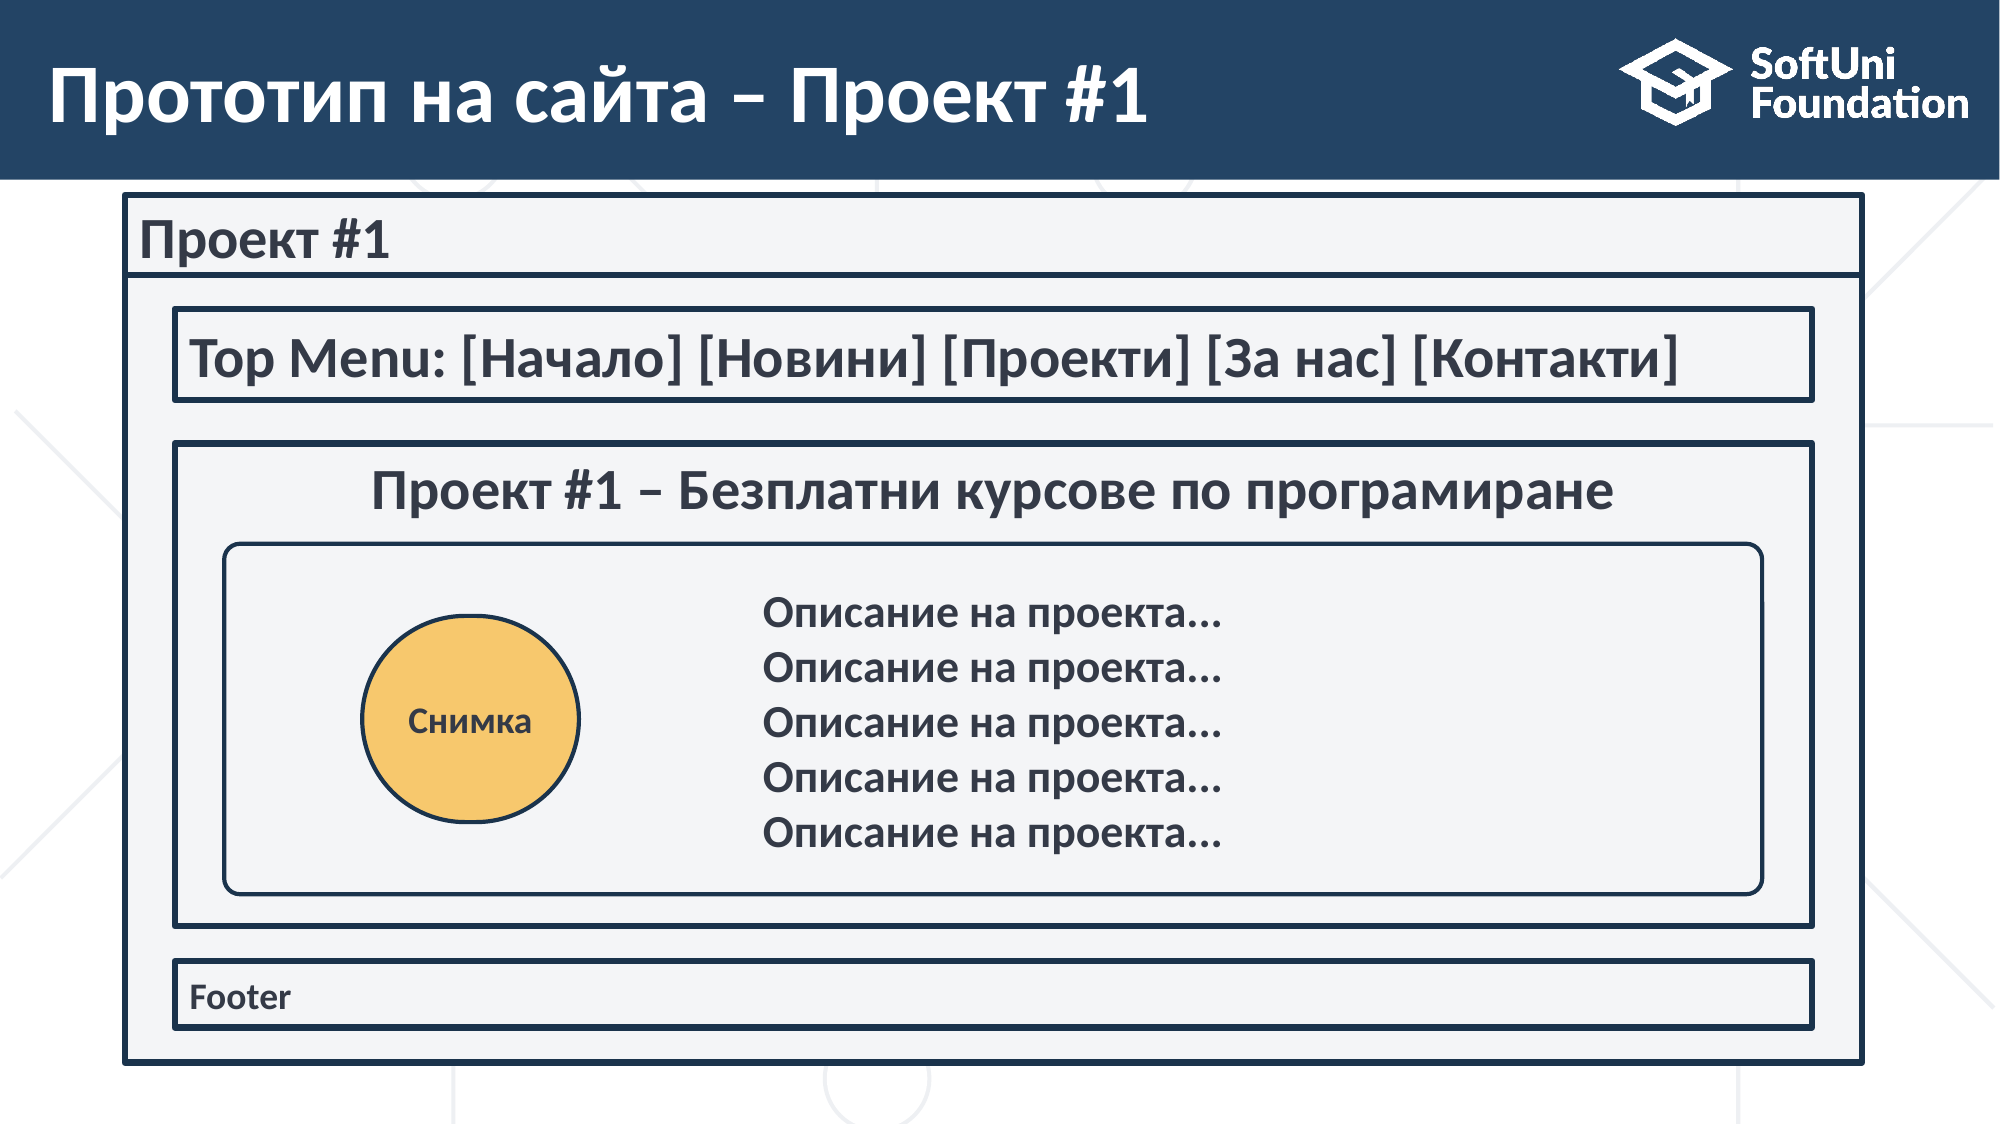

11
# Прототип на сайта – Проект #1
Проект #1

Top Menu: [Начало] [Новини] [Проекти] [За нас] [Контакти]
Проект #1 – Безплатни курсове по програмиране
Описание на проекта...
Описание на проекта...
Описание на проекта...
Описание на проекта...
Описание на проекта...
Снимка
Footer